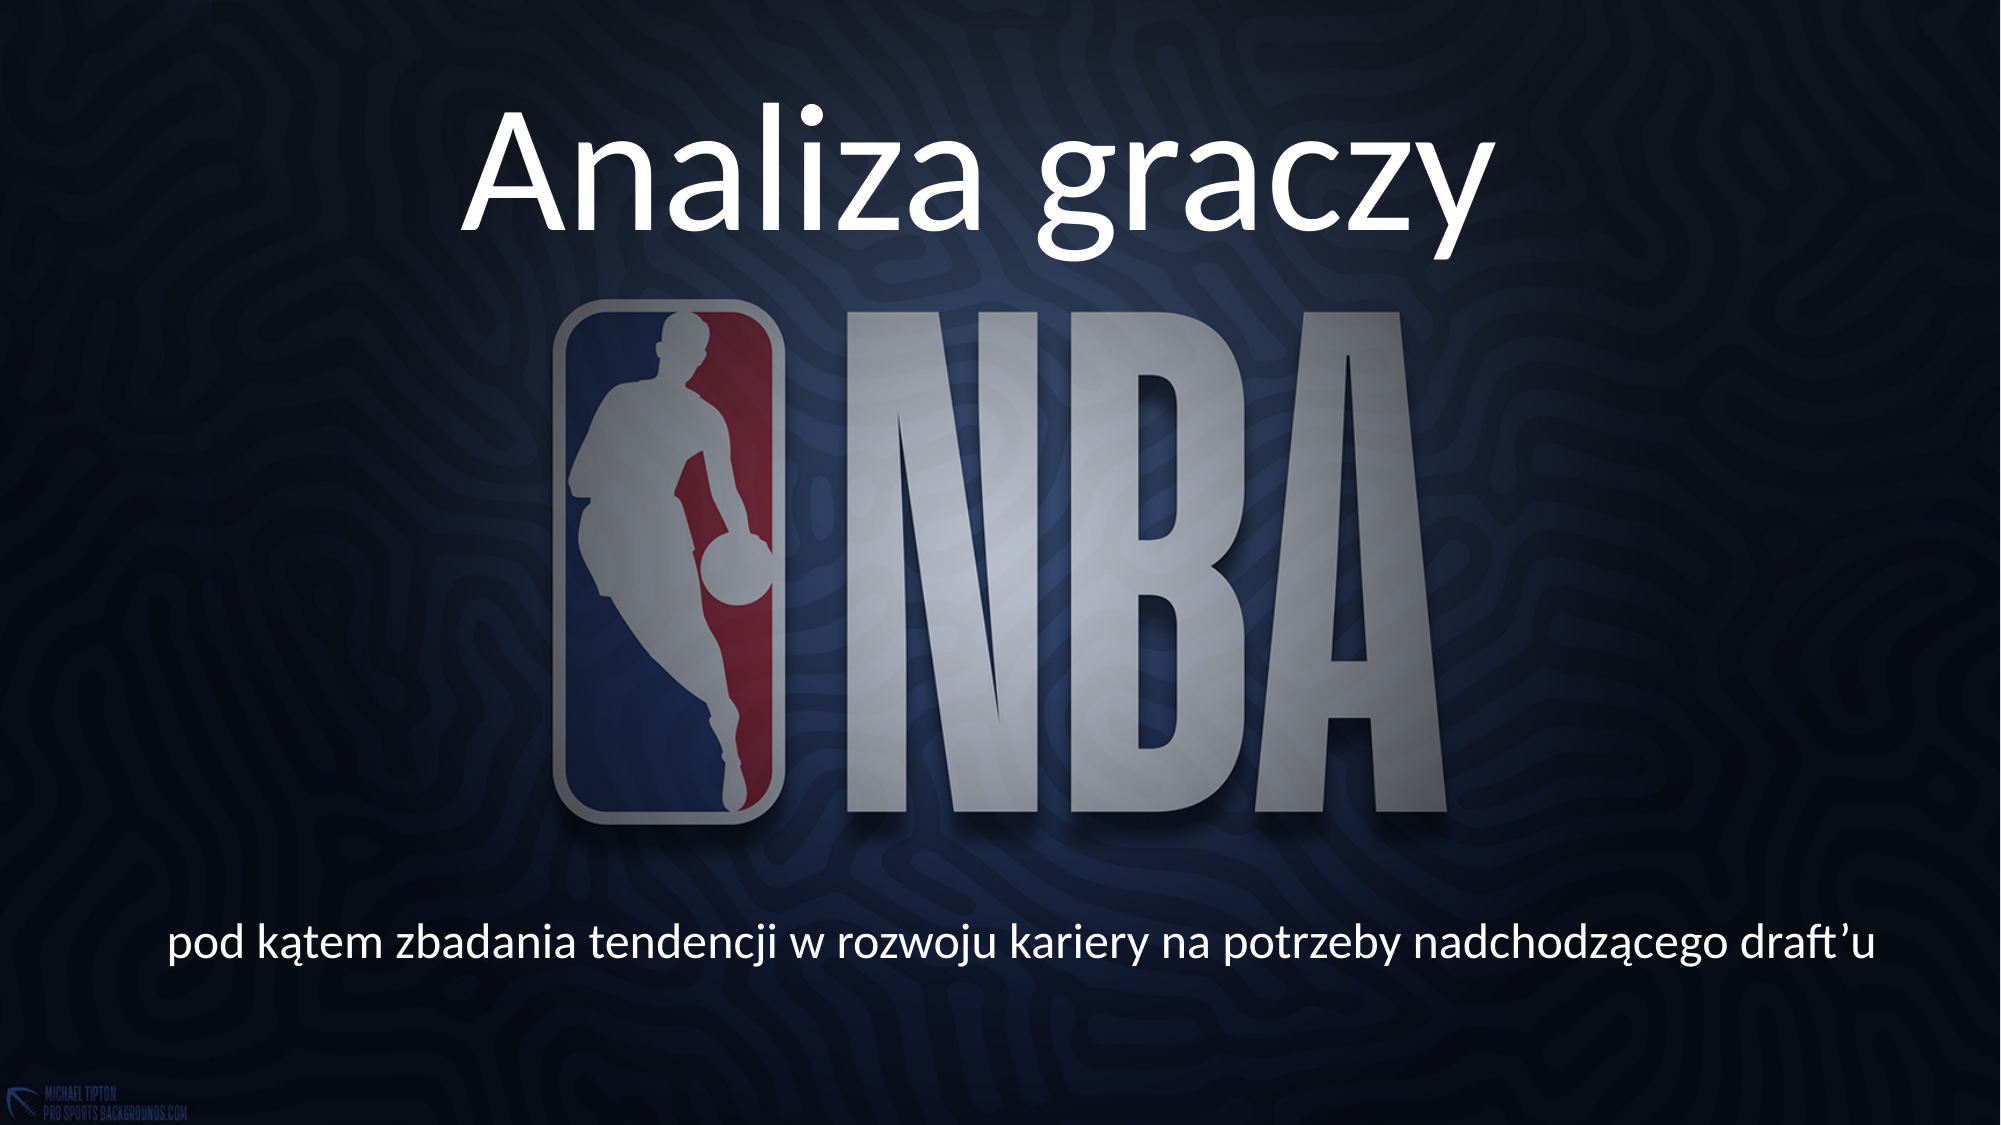

# Analiza graczy
pod kątem zbadania tendencji w rozwoju kariery na potrzeby nadchodzącego draft’u